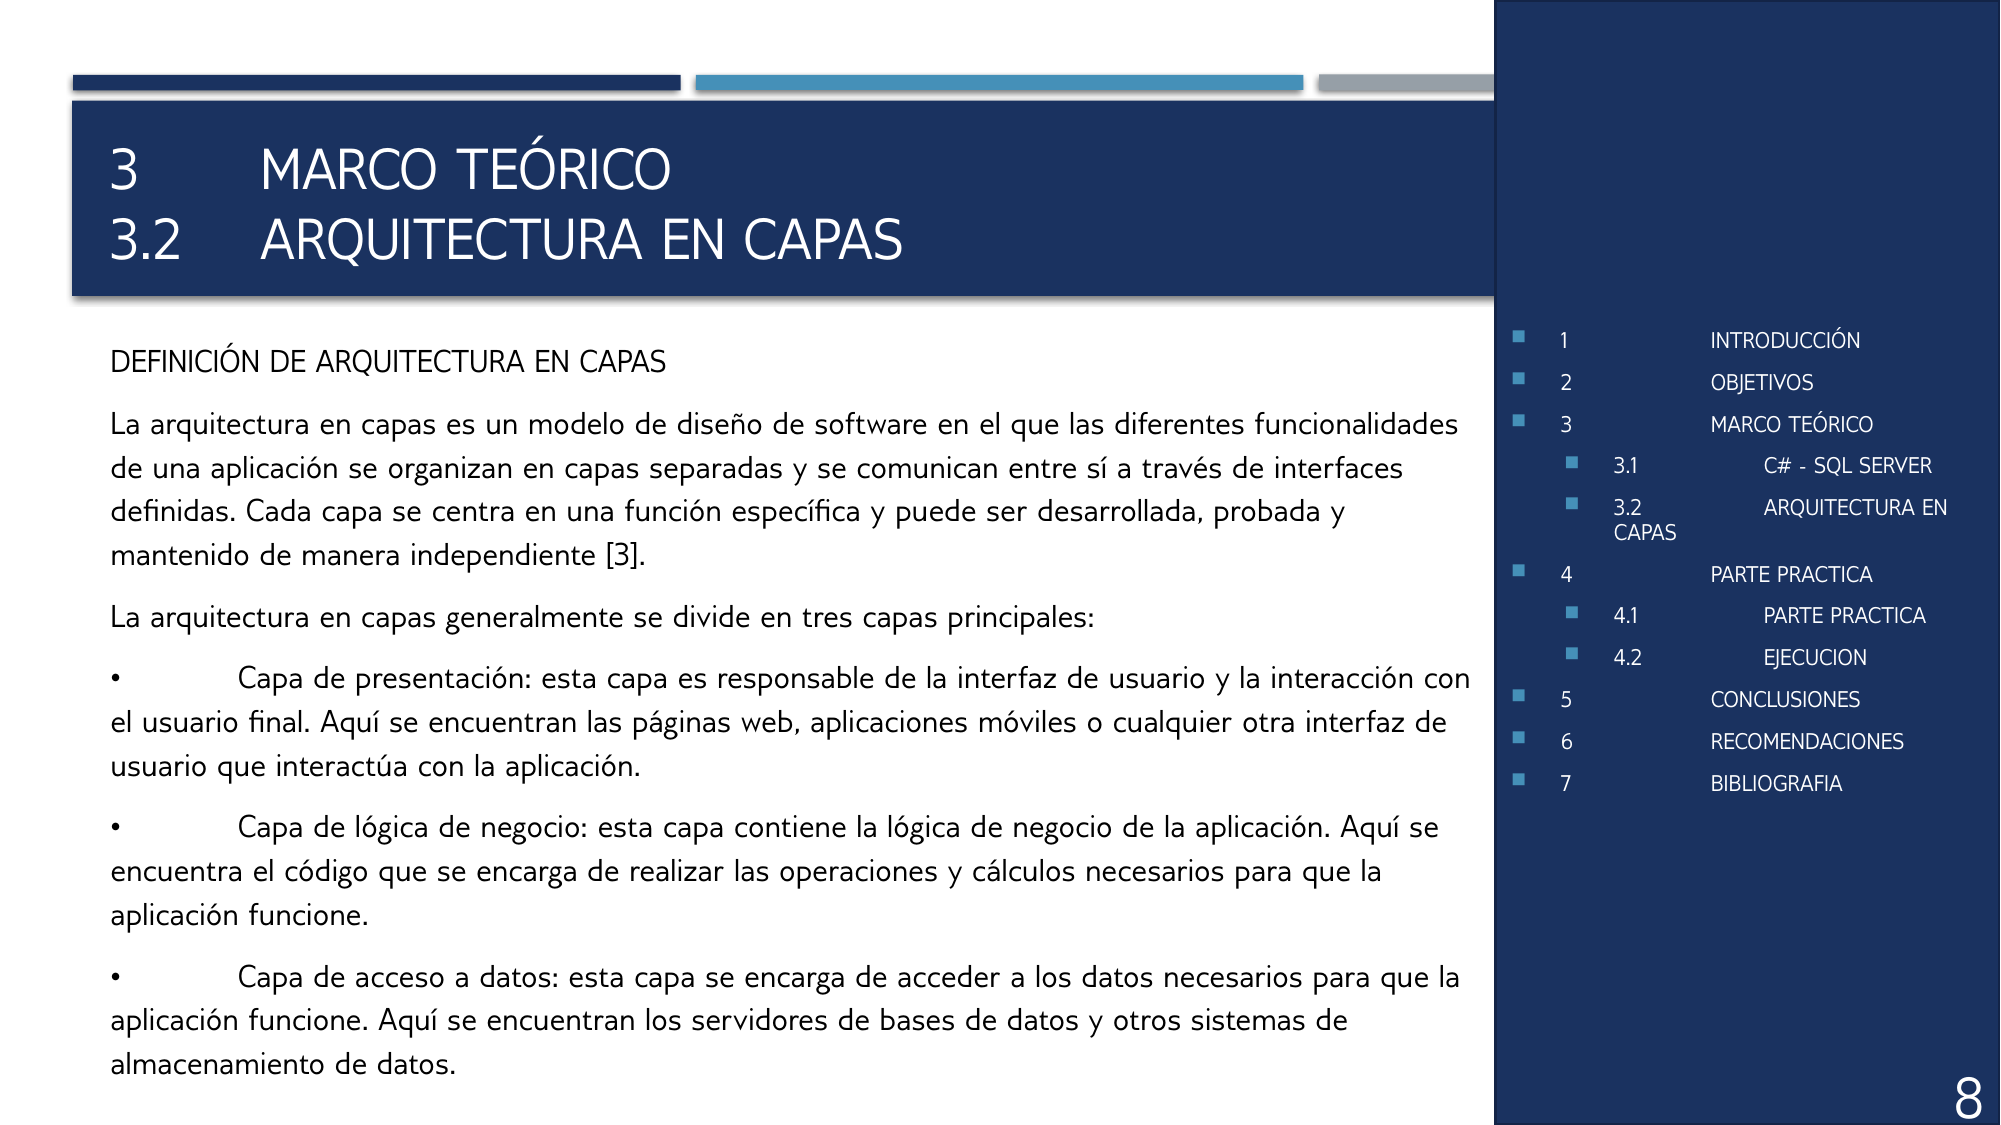

1	INTRODUCCIÓN
2	OBJETIVOS
3	MARCO TEÓRICO
3.1	C# - SQL SERVER
3.2	ARQUITECTURA EN CAPAS
4	PARTE PRACTICA
4.1	PARTE PRACTICA
4.2	EJECUCION
5	CONCLUSIONES
6	RECOMENDACIONES
7	BIBLIOGRAFIA
# 3	MARCO TEÓRICO 3.2	ARQUITECTURA EN CAPAS
DEFINICIÓN DE ARQUITECTURA EN CAPAS
La arquitectura en capas es un modelo de diseño de software en el que las diferentes funcionalidades de una aplicación se organizan en capas separadas y se comunican entre sí a través de interfaces definidas. Cada capa se centra en una función específica y puede ser desarrollada, probada y mantenido de manera independiente [3].
La arquitectura en capas generalmente se divide en tres capas principales:
•	Capa de presentación: esta capa es responsable de la interfaz de usuario y la interacción con el usuario final. Aquí se encuentran las páginas web, aplicaciones móviles o cualquier otra interfaz de usuario que interactúa con la aplicación.
•	Capa de lógica de negocio: esta capa contiene la lógica de negocio de la aplicación. Aquí se encuentra el código que se encarga de realizar las operaciones y cálculos necesarios para que la aplicación funcione.
•	Capa de acceso a datos: esta capa se encarga de acceder a los datos necesarios para que la aplicación funcione. Aquí se encuentran los servidores de bases de datos y otros sistemas de almacenamiento de datos.
8